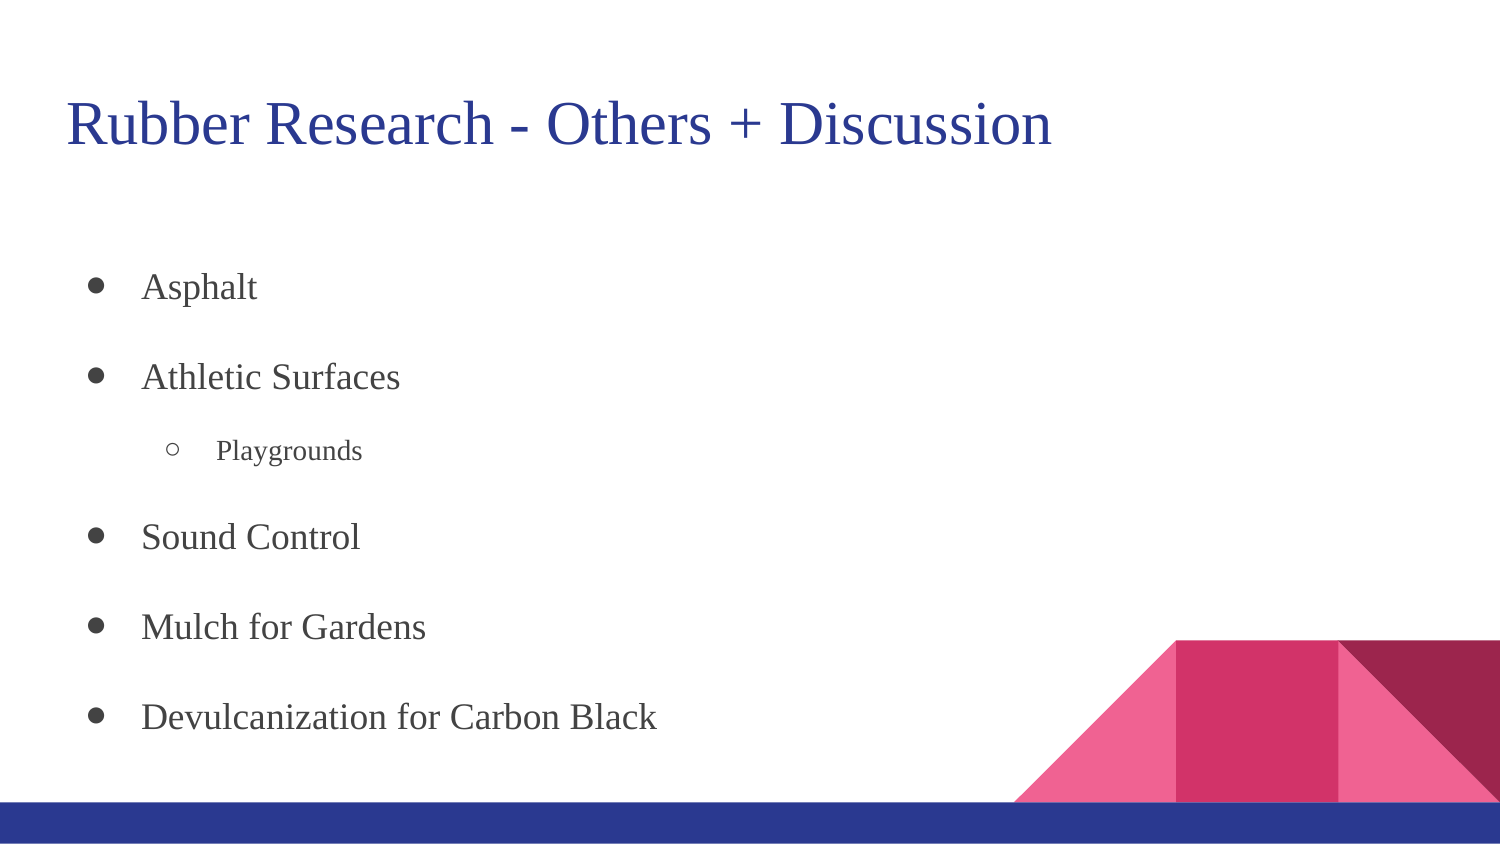

# Rubber Research - Others + Discussion
Asphalt
Athletic Surfaces
Playgrounds
Sound Control
Mulch for Gardens
Devulcanization for Carbon Black